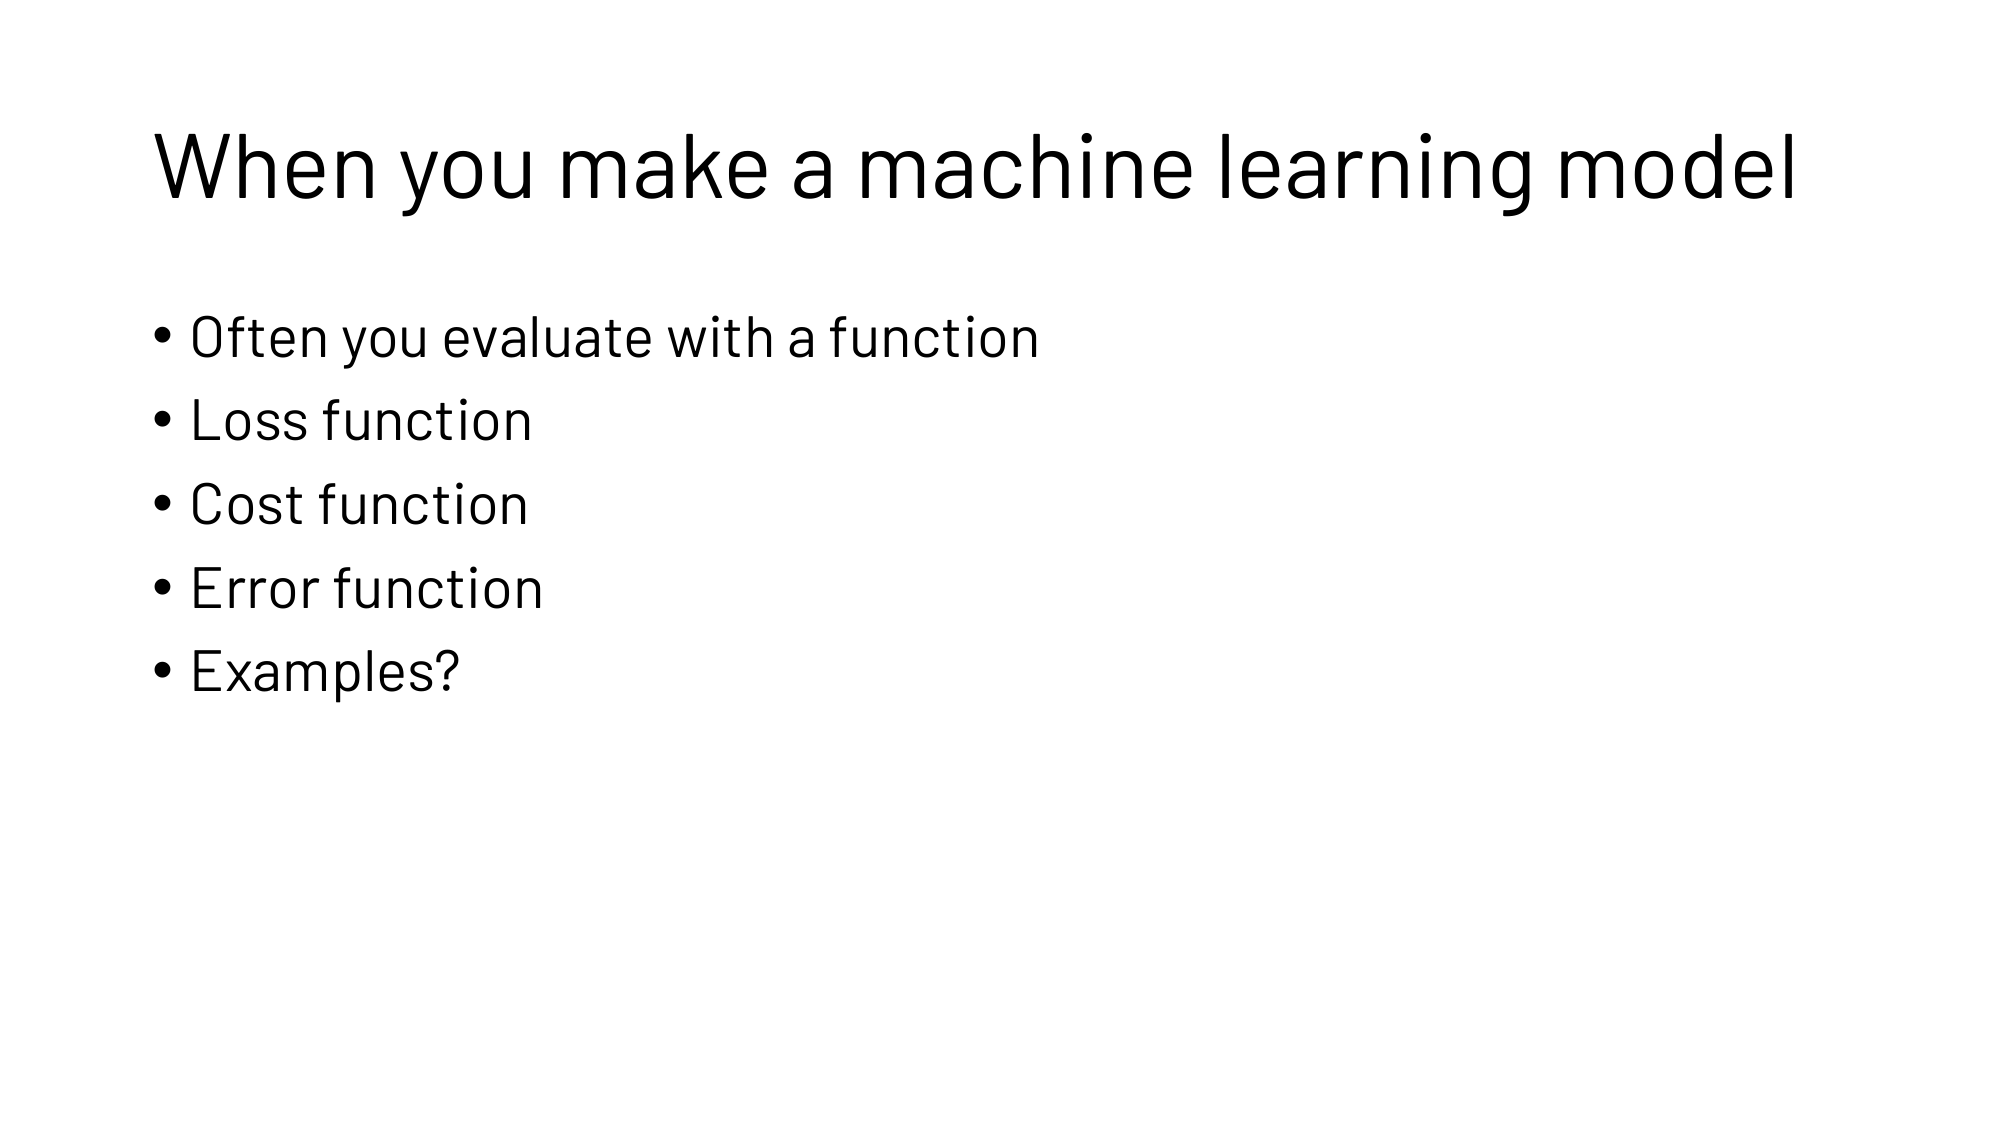

# When you make a machine learning model
Often you evaluate with a function
Loss function
Cost function
Error function
Examples?